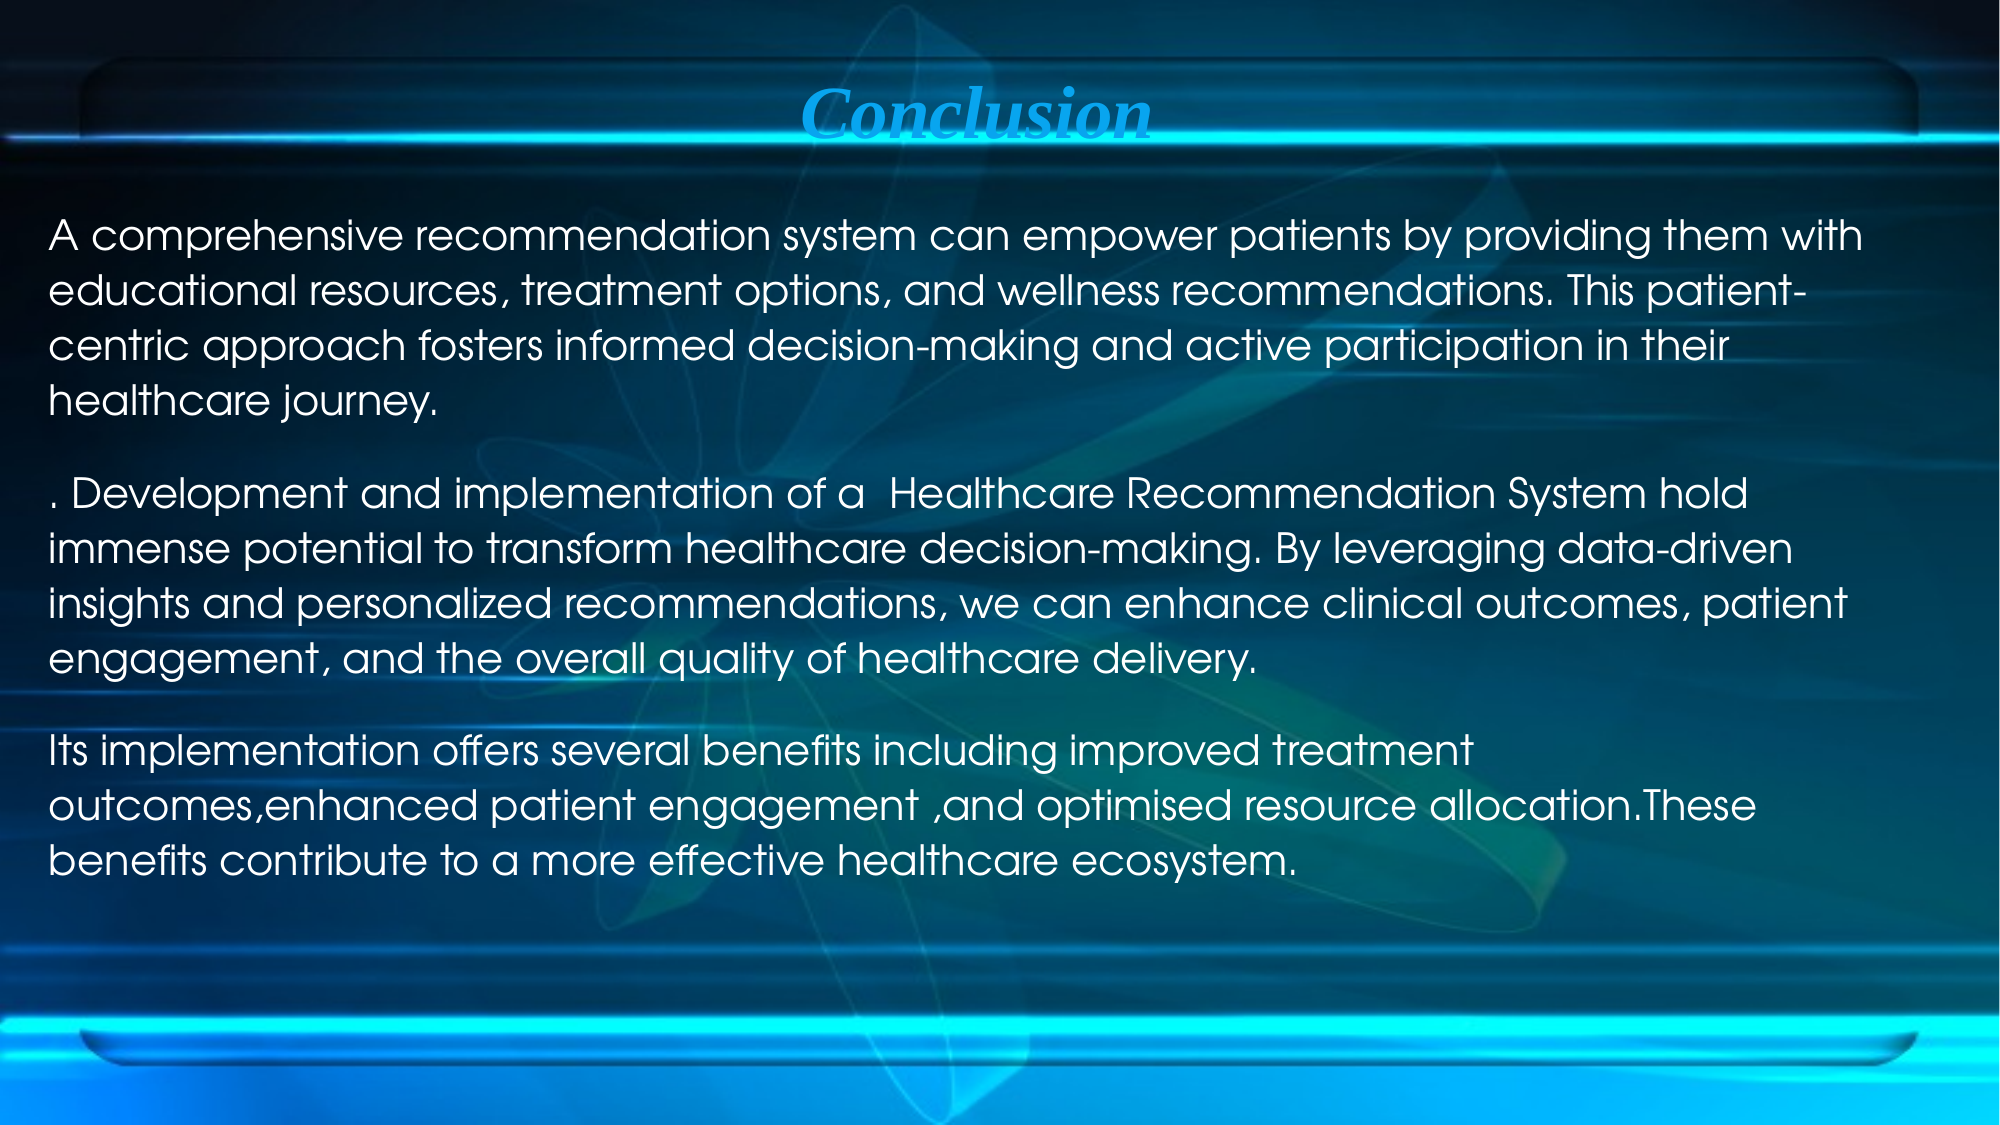

# Conclusion
A comprehensive recommendation system can empower patients by providing them with educational resources, treatment options, and wellness recommendations. This patient-centric approach fosters informed decision-making and active participation in their healthcare journey.
. Development and implementation of a  Healthcare Recommendation System hold immense potential to transform healthcare decision-making. By leveraging data-driven insights and personalized recommendations, we can enhance clinical outcomes, patient engagement, and the overall quality of healthcare delivery.
Its implementation offers several benefits including improved treatment outcomes,enhanced patient engagement ,and optimised resource allocation.These benefits contribute to a more effective healthcare ecosystem.